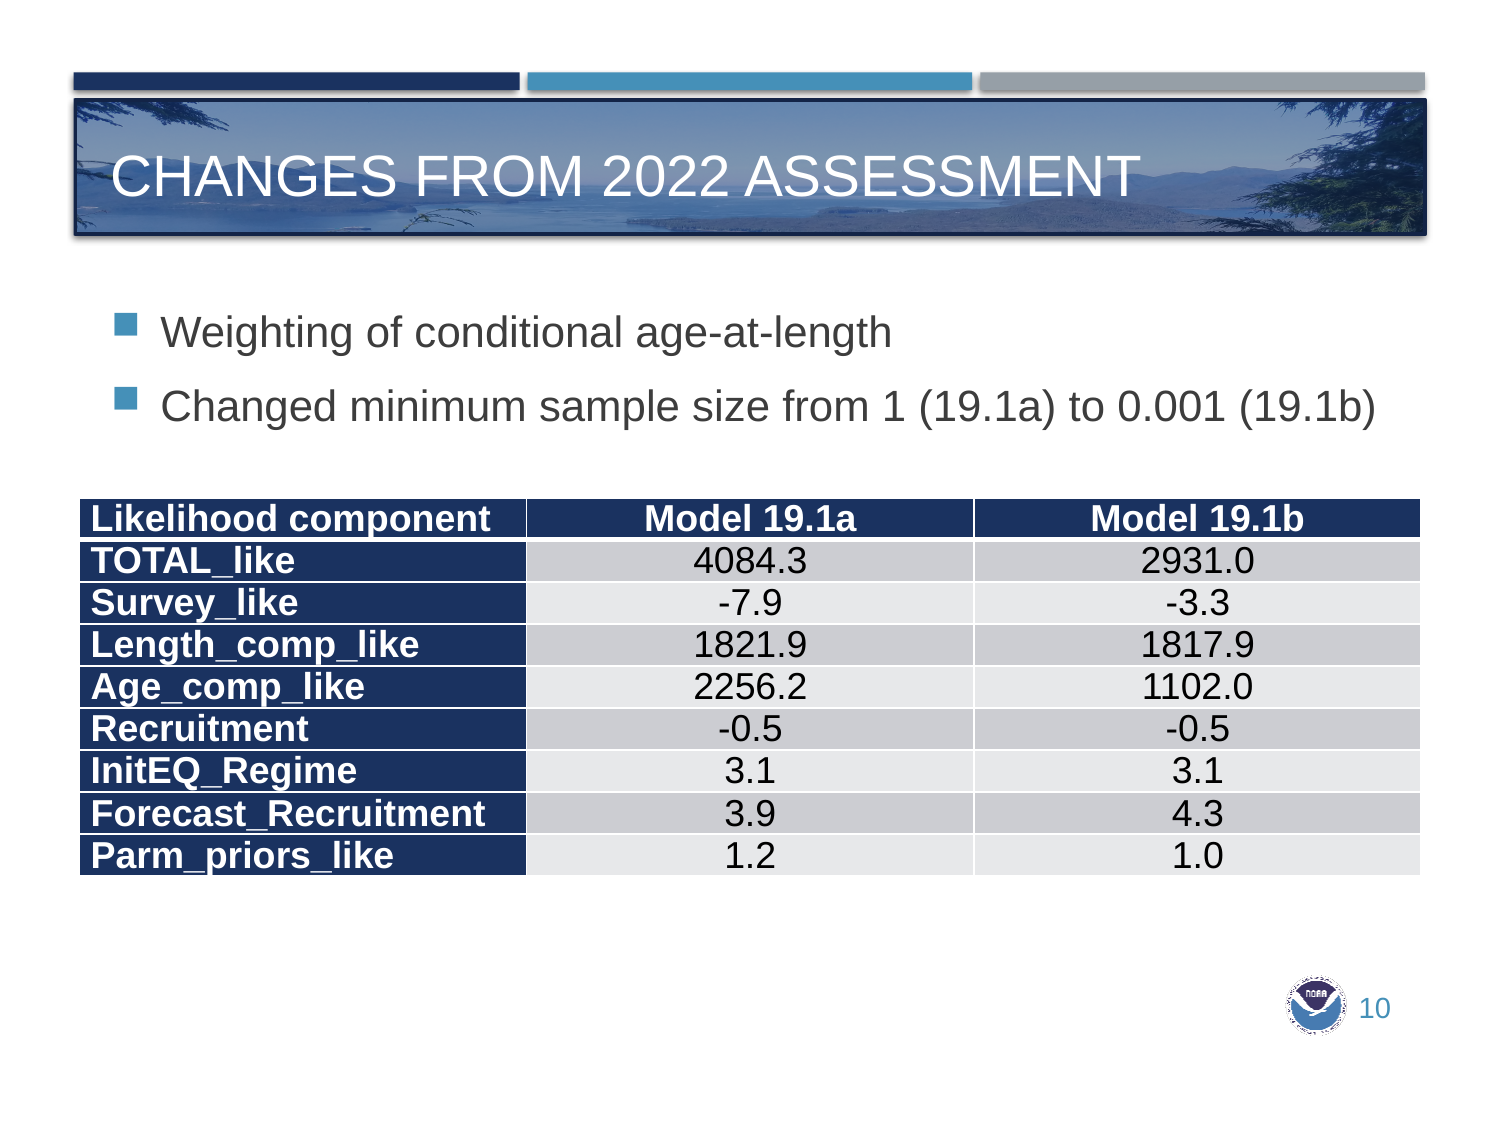

# Changes from 2022 assessment
Weighting of conditional age-at-length
Changed minimum sample size from 1 (19.1a) to 0.001 (19.1b)

| Likelihood component | Model 19.1a | Model 19.1b |
| --- | --- | --- |
| TOTAL\_like | 4084.3 | 2931.0 |
| Survey\_like | -7.9 | -3.3 |
| Length\_comp\_like | 1821.9 | 1817.9 |
| Age\_comp\_like | 2256.2 | 1102.0 |
| Recruitment | -0.5 | -0.5 |
| InitEQ\_Regime | 3.1 | 3.1 |
| Forecast\_Recruitment | 3.9 | 4.3 |
| Parm\_priors\_like | 1.2 | 1.0 |
10